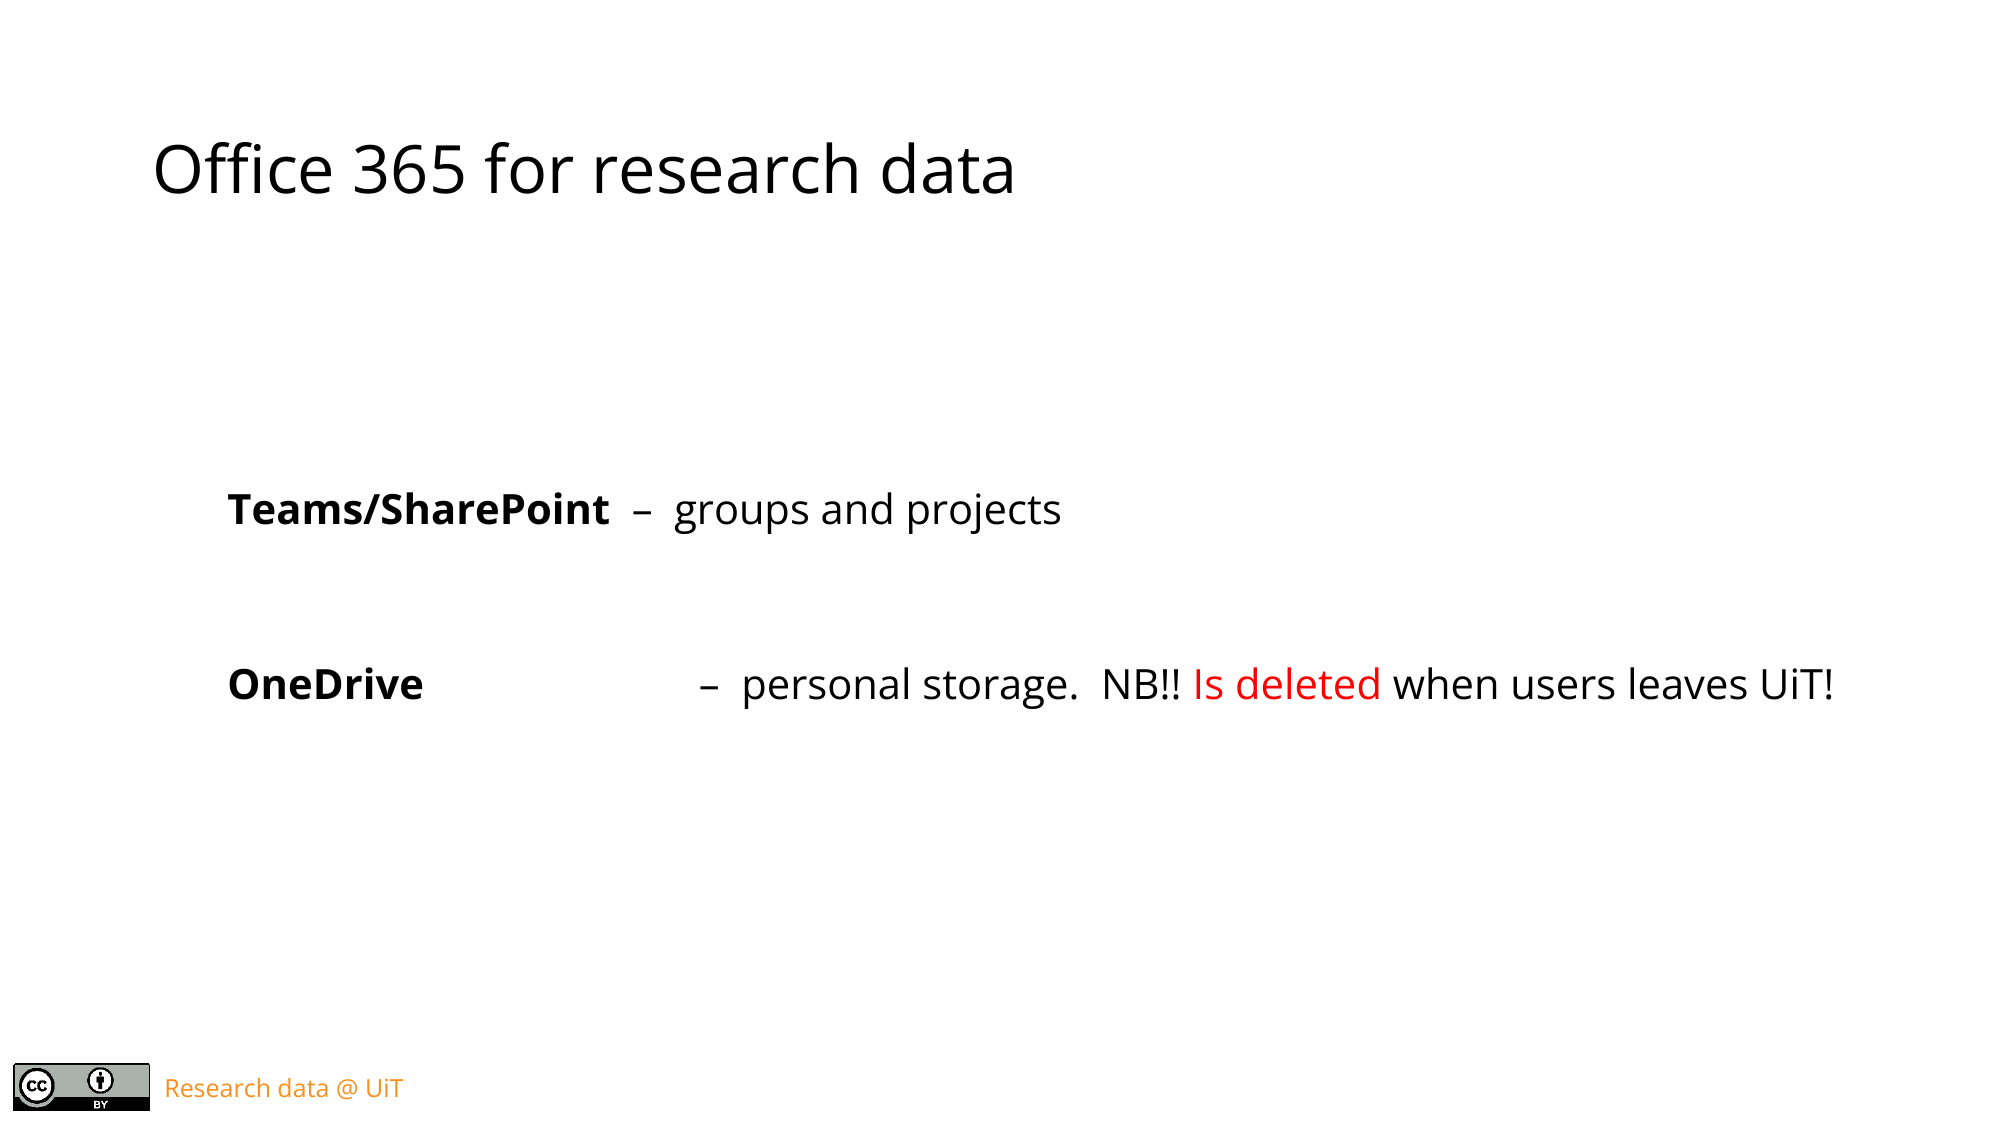

# Office 365 for research data

Teams/SharePoint  –  groups and projects

OneDrive 		  –  personal storage.  NB!! Is deleted when users leaves UiT!